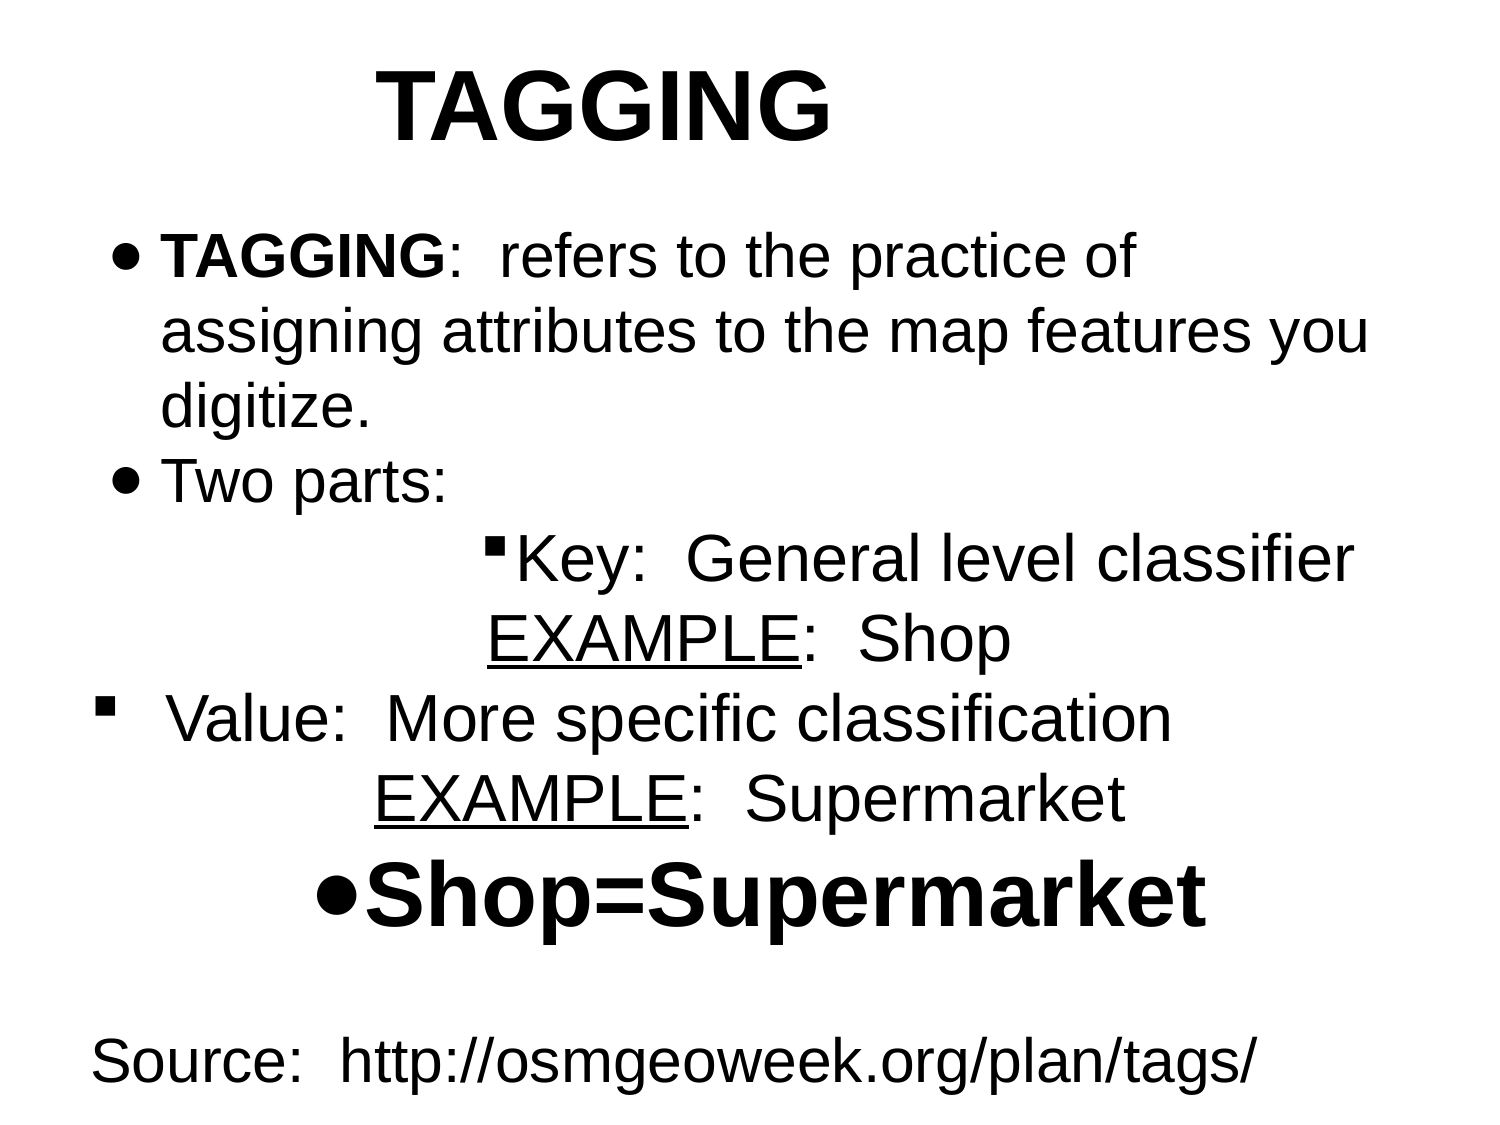

# TAGGING
TAGGING:  refers to the practice of assigning attributes to the map features you digitize.
Two parts:
Key:  General level classifier
EXAMPLE:  Shop
Value:  More specific classification
EXAMPLE:  Supermarket
Shop=Supermarket

Source:  http://osmgeoweek.org/plan/tags/